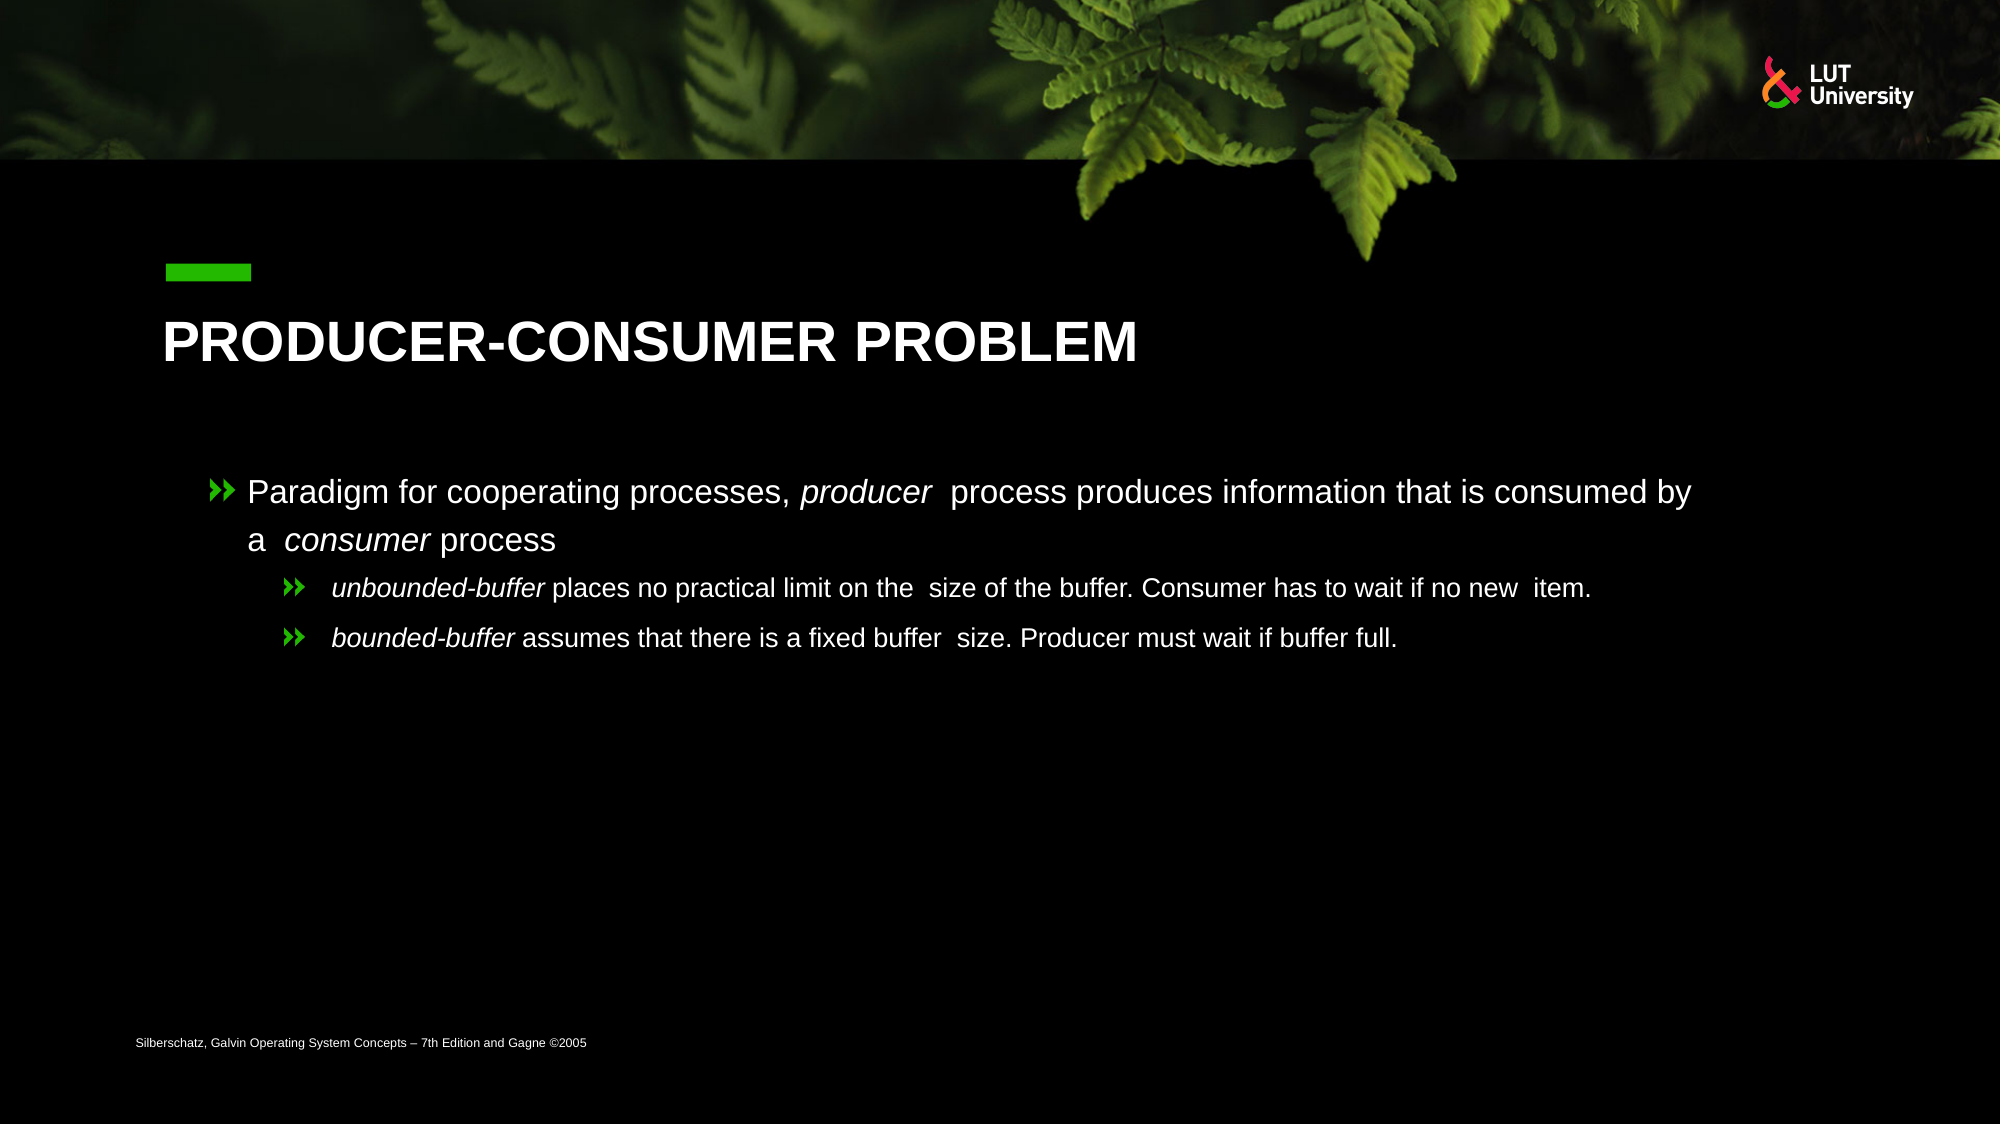

# Producer-Consumer Problem
Paradigm for cooperating processes, producer  process produces information that is consumed by a  consumer process
unbounded-buffer places no practical limit on the  size of the buffer. Consumer has to wait if no new  item.
bounded-buffer assumes that there is a fixed buffer  size. Producer must wait if buffer full.

Silberschatz, Galvin Operating System Concepts – 7th Edition and Gagne ©2005